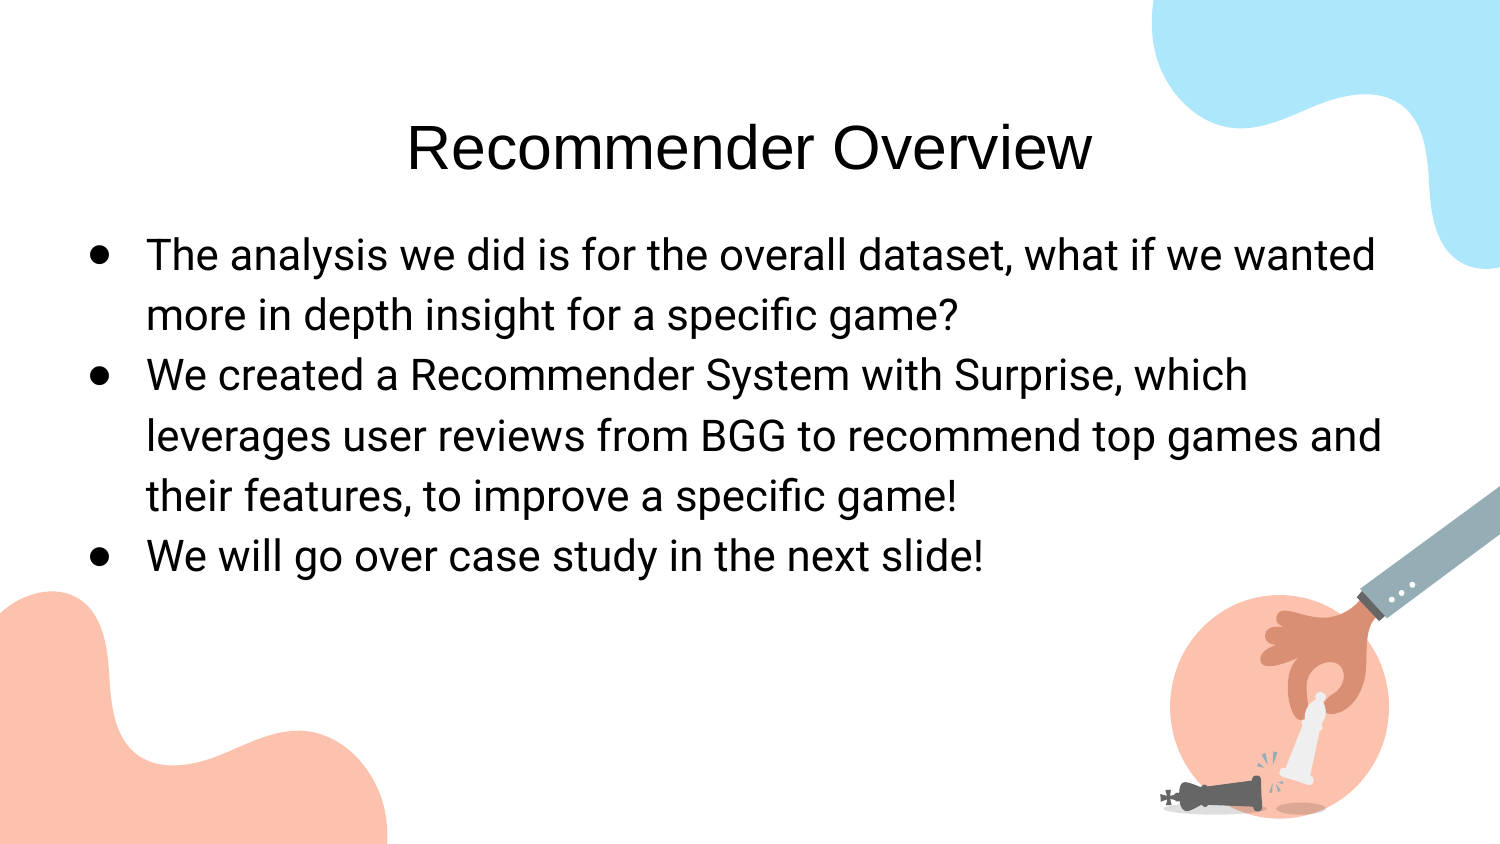

# Recommender Overview
The analysis we did is for the overall dataset, what if we wanted more in depth insight for a specific game?
We created a Recommender System with Surprise, which leverages user reviews from BGG to recommend top games and their features, to improve a specific game!
We will go over case study in the next slide!